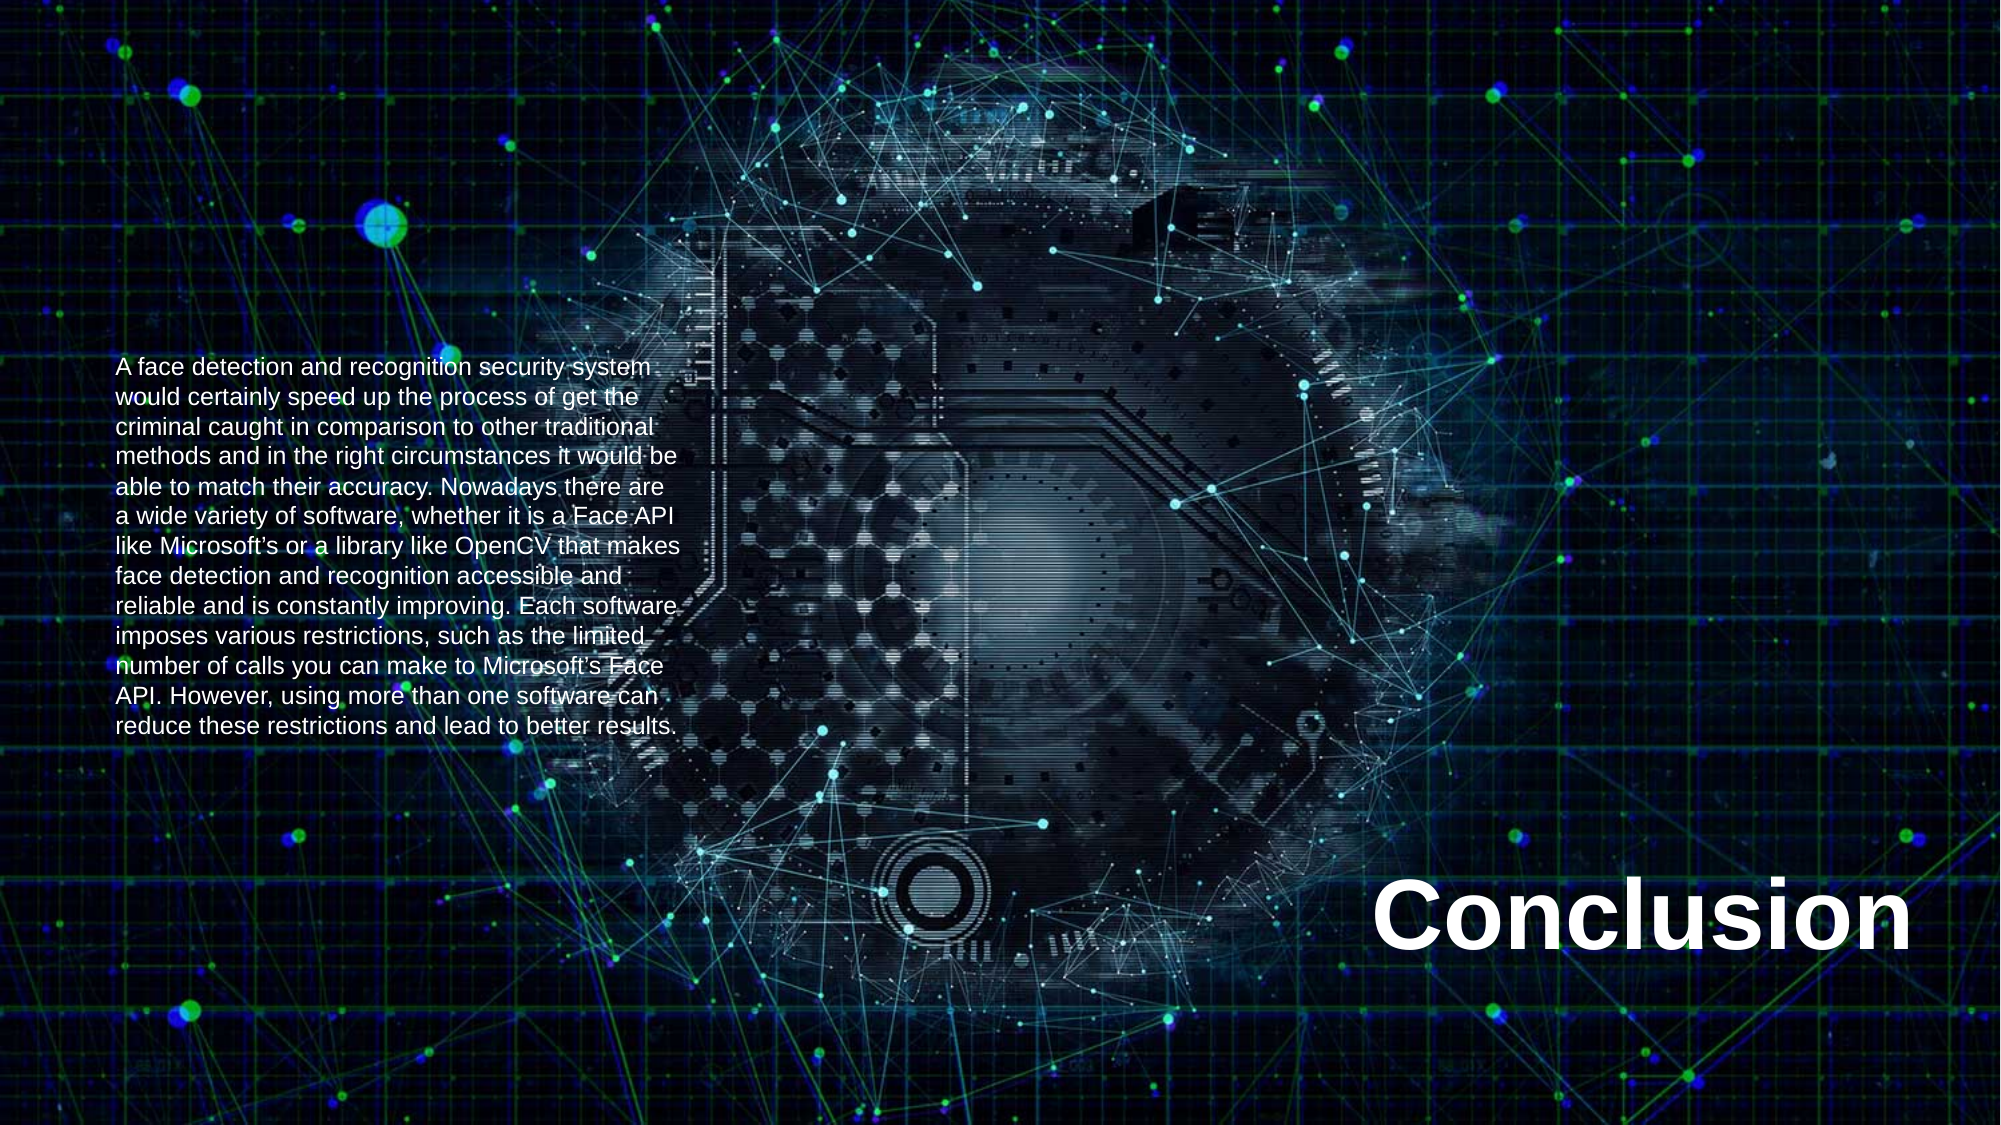

A face detection and recognition security system would certainly speed up the process of get the criminal caught in comparison to other traditional methods and in the right circumstances it would be able to match their accuracy. Nowadays there are a wide variety of software, whether it is a Face API like Microsoft’s or a library like OpenCV that makes face detection and recognition accessible and reliable and is constantly improving. Each software imposes various restrictions, such as the limited number of calls you can make to Microsoft’s Face API. However, using more than one software can reduce these restrictions and lead to better results.

Conclusion